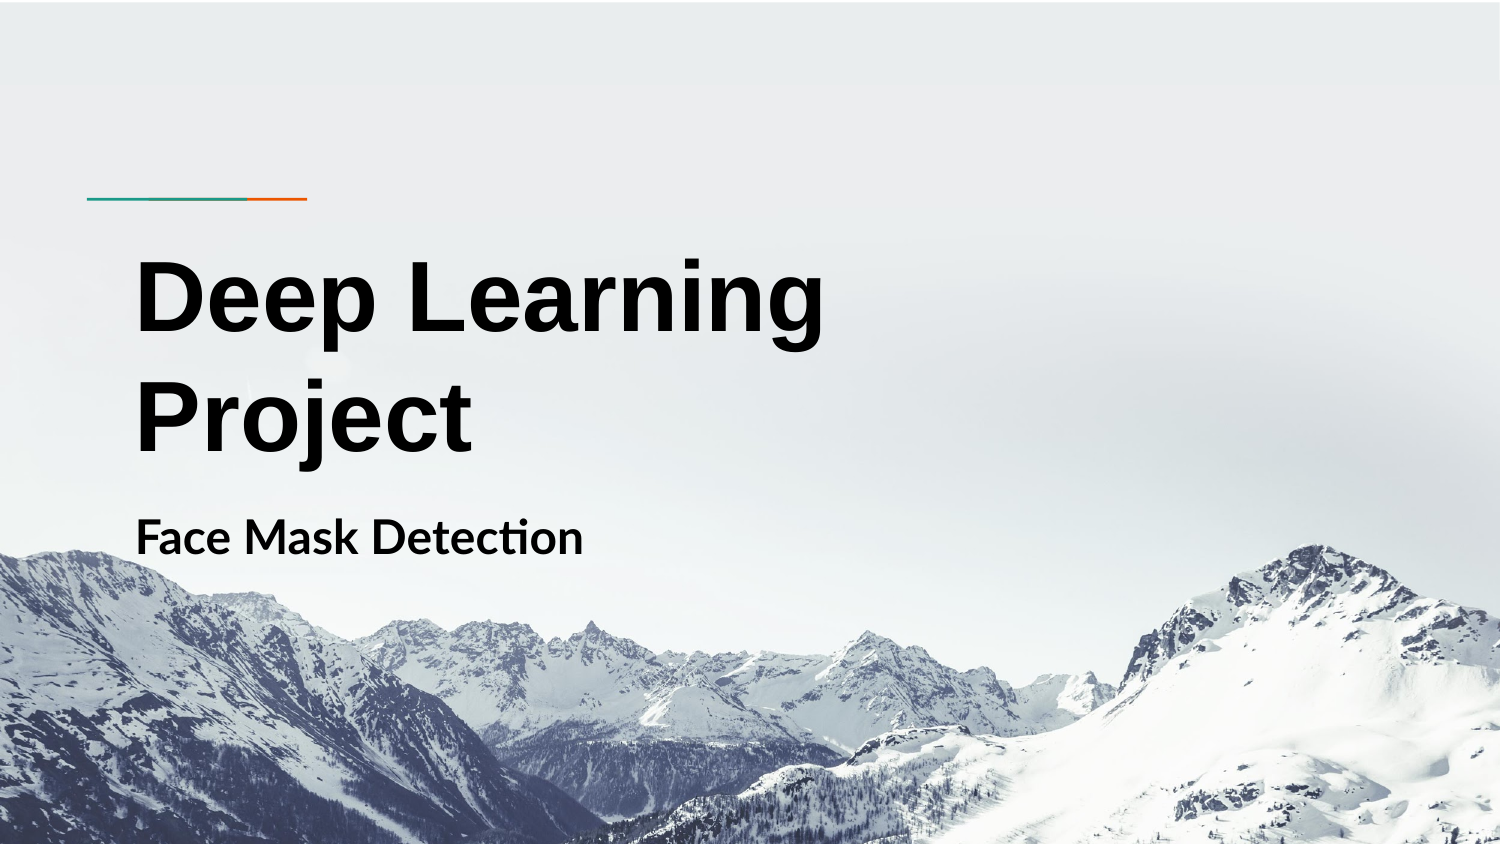

# Deep Learning
Project
Face Mask Detection